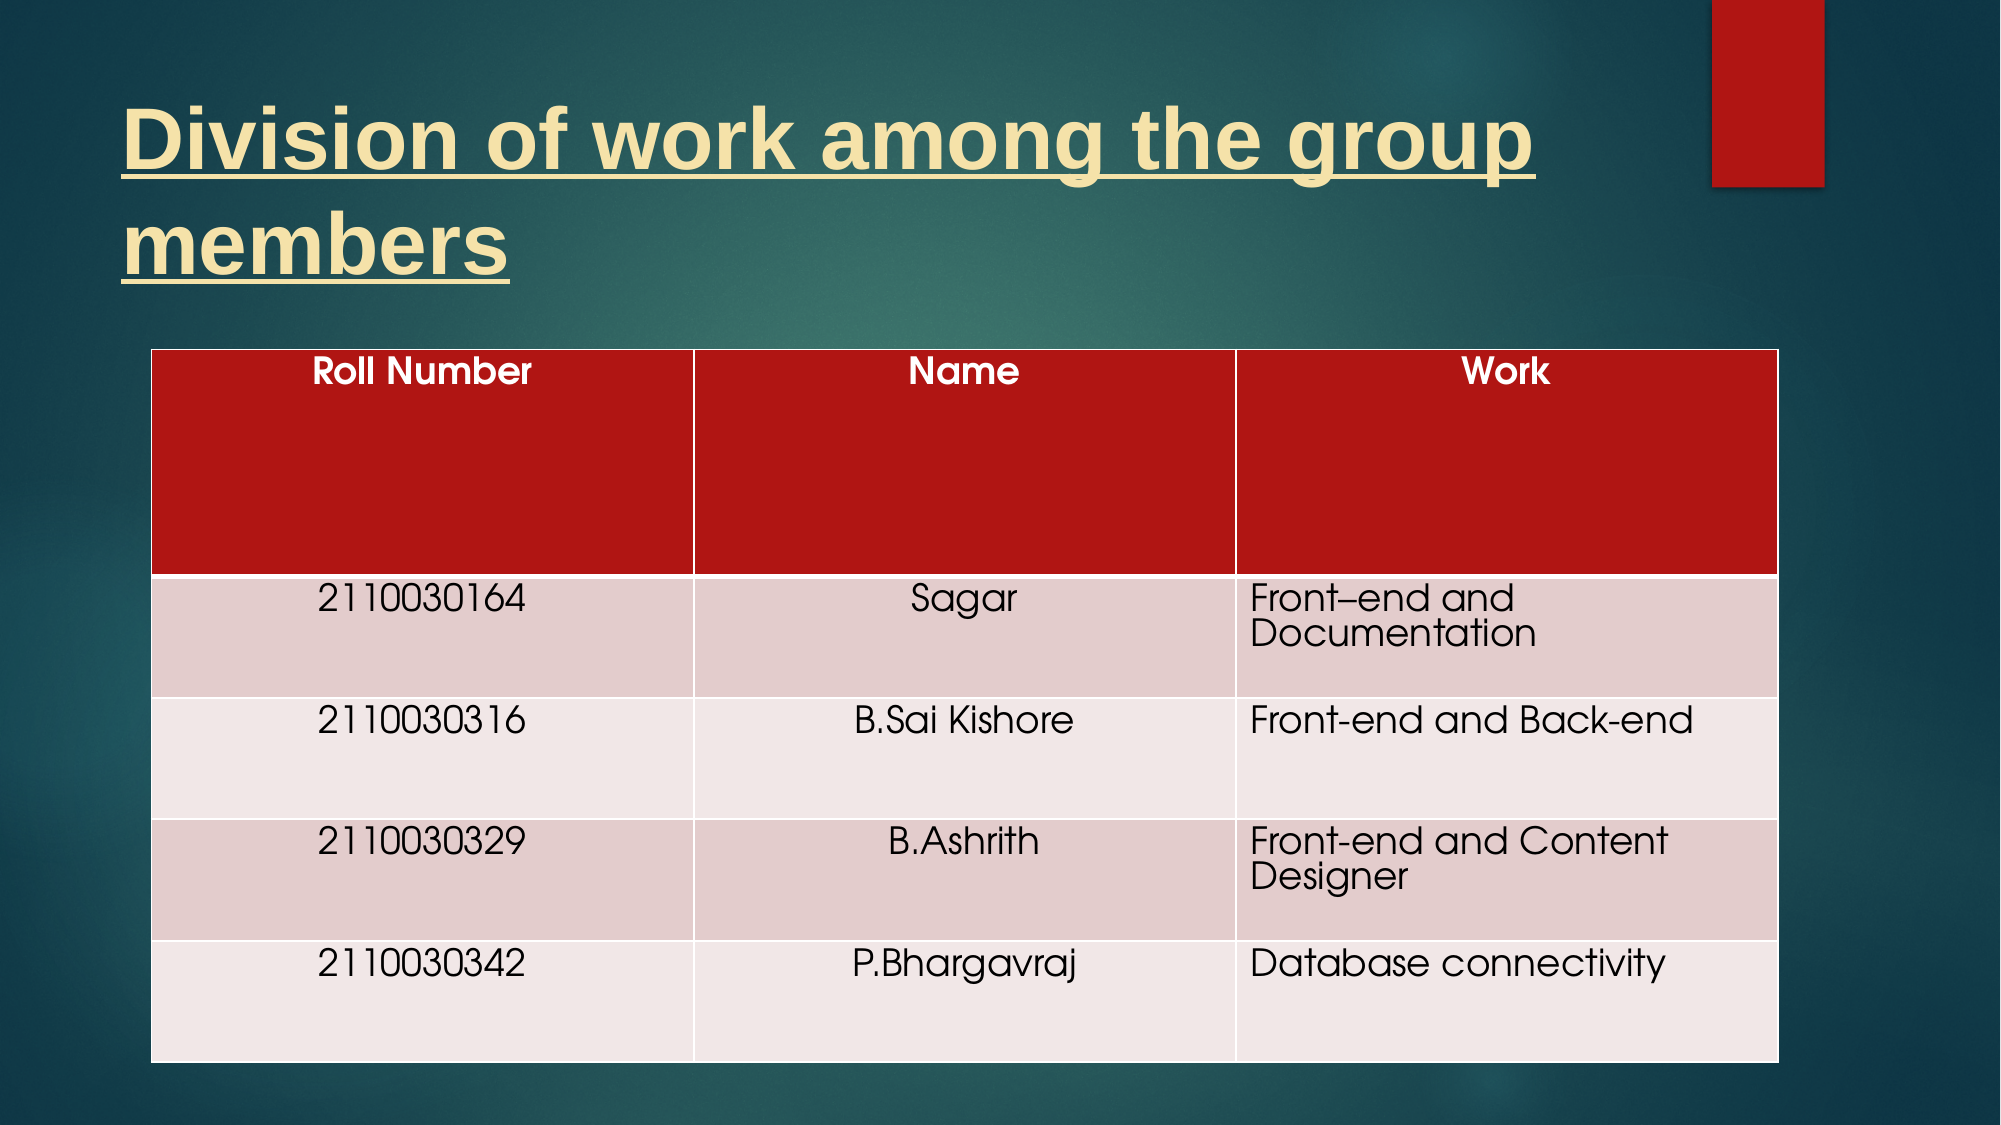

# Division of work among the group members
| Roll Number | Name | Work |
| --- | --- | --- |
| 2110030164 | Sagar | Front–end and Documentation |
| 2110030316 | B.Sai Kishore | Front-end and Back-end |
| 2110030329 | B.Ashrith | Front-end and Content Designer |
| 2110030342 | P.Bhargavraj | Database connectivity |